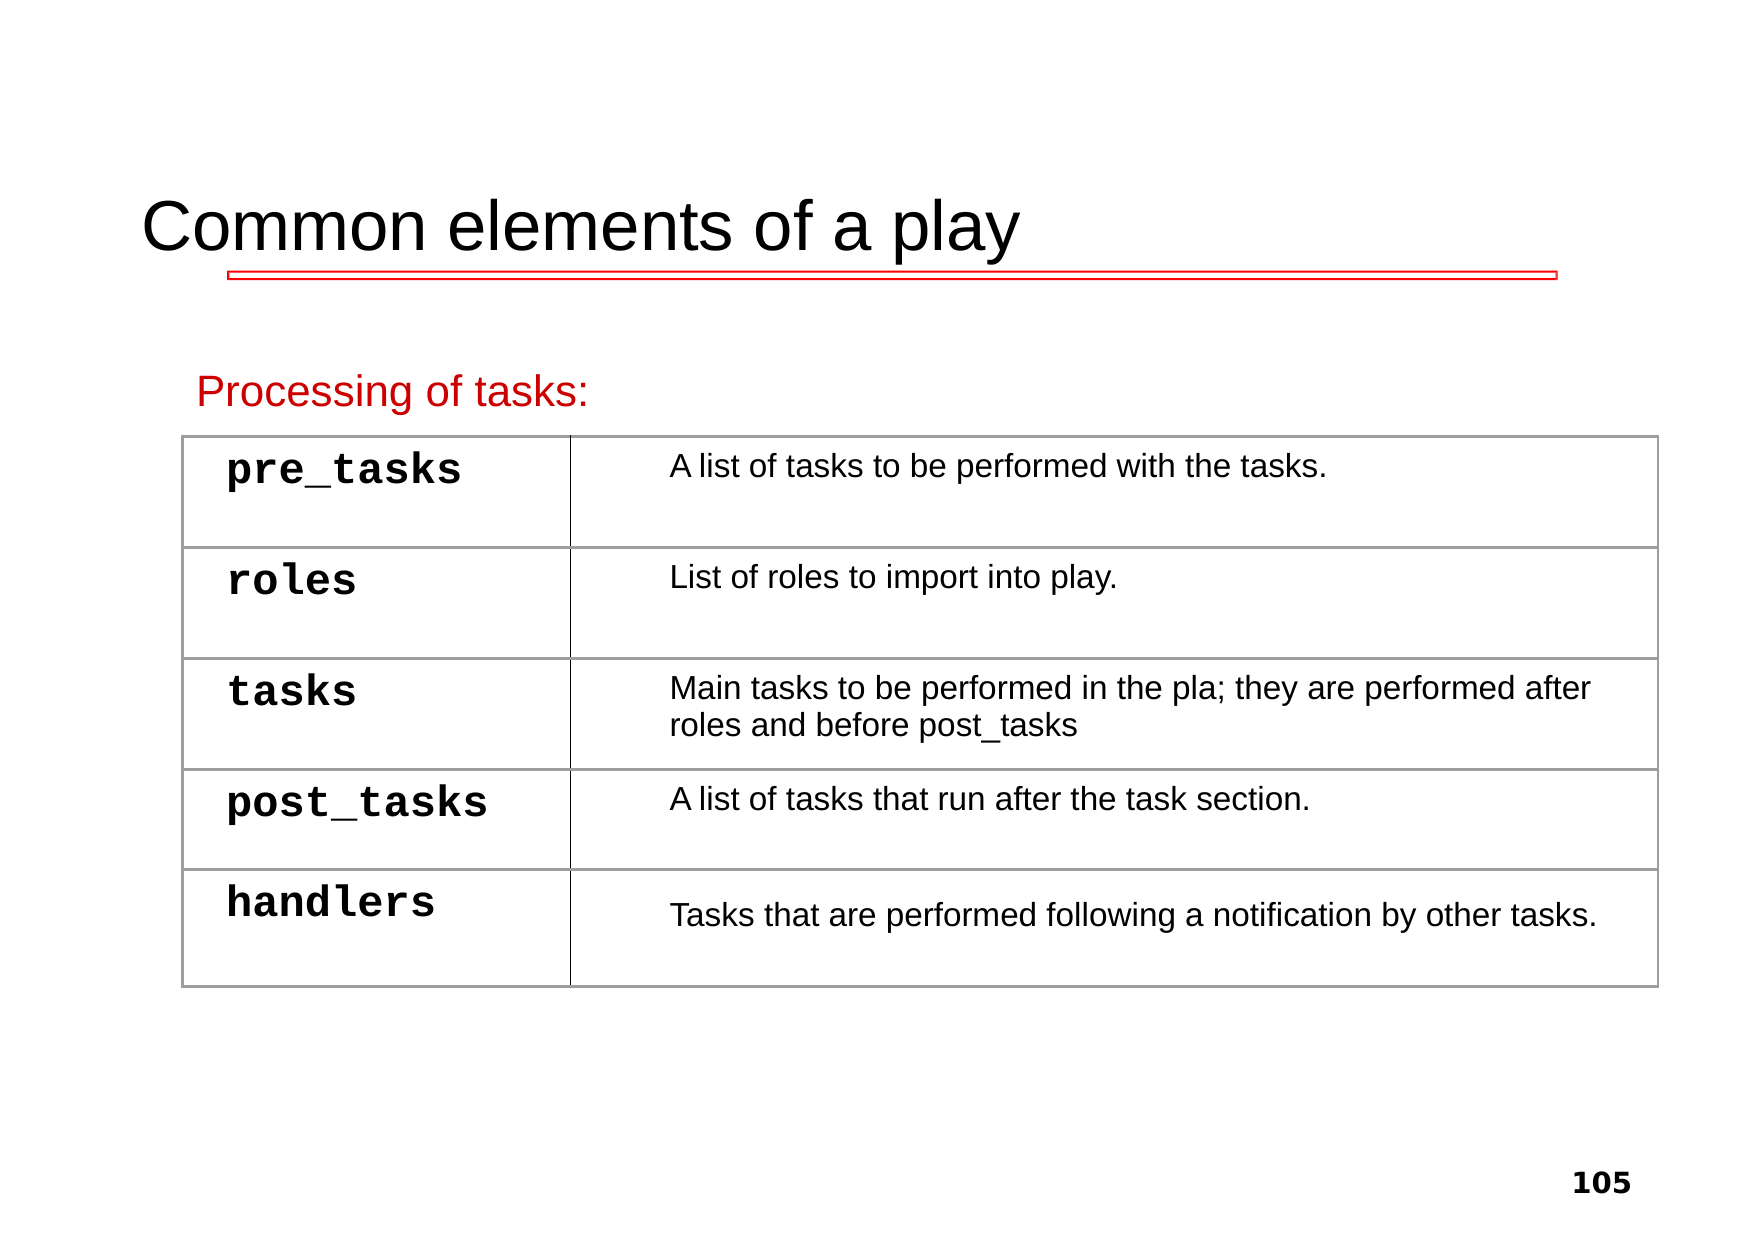

# Common elements of a play
Processing of tasks:
| pre\_tasks | A list of tasks to be performed with the tasks. |
| --- | --- |
| roles | List of roles to import into play. |
| tasks | Main tasks to be performed in the pla; they are performed after roles and before post\_tasks |
| post\_tasks | A list of tasks that run after the task section. |
| handlers | Tasks that are performed following a notification by other tasks. |
105